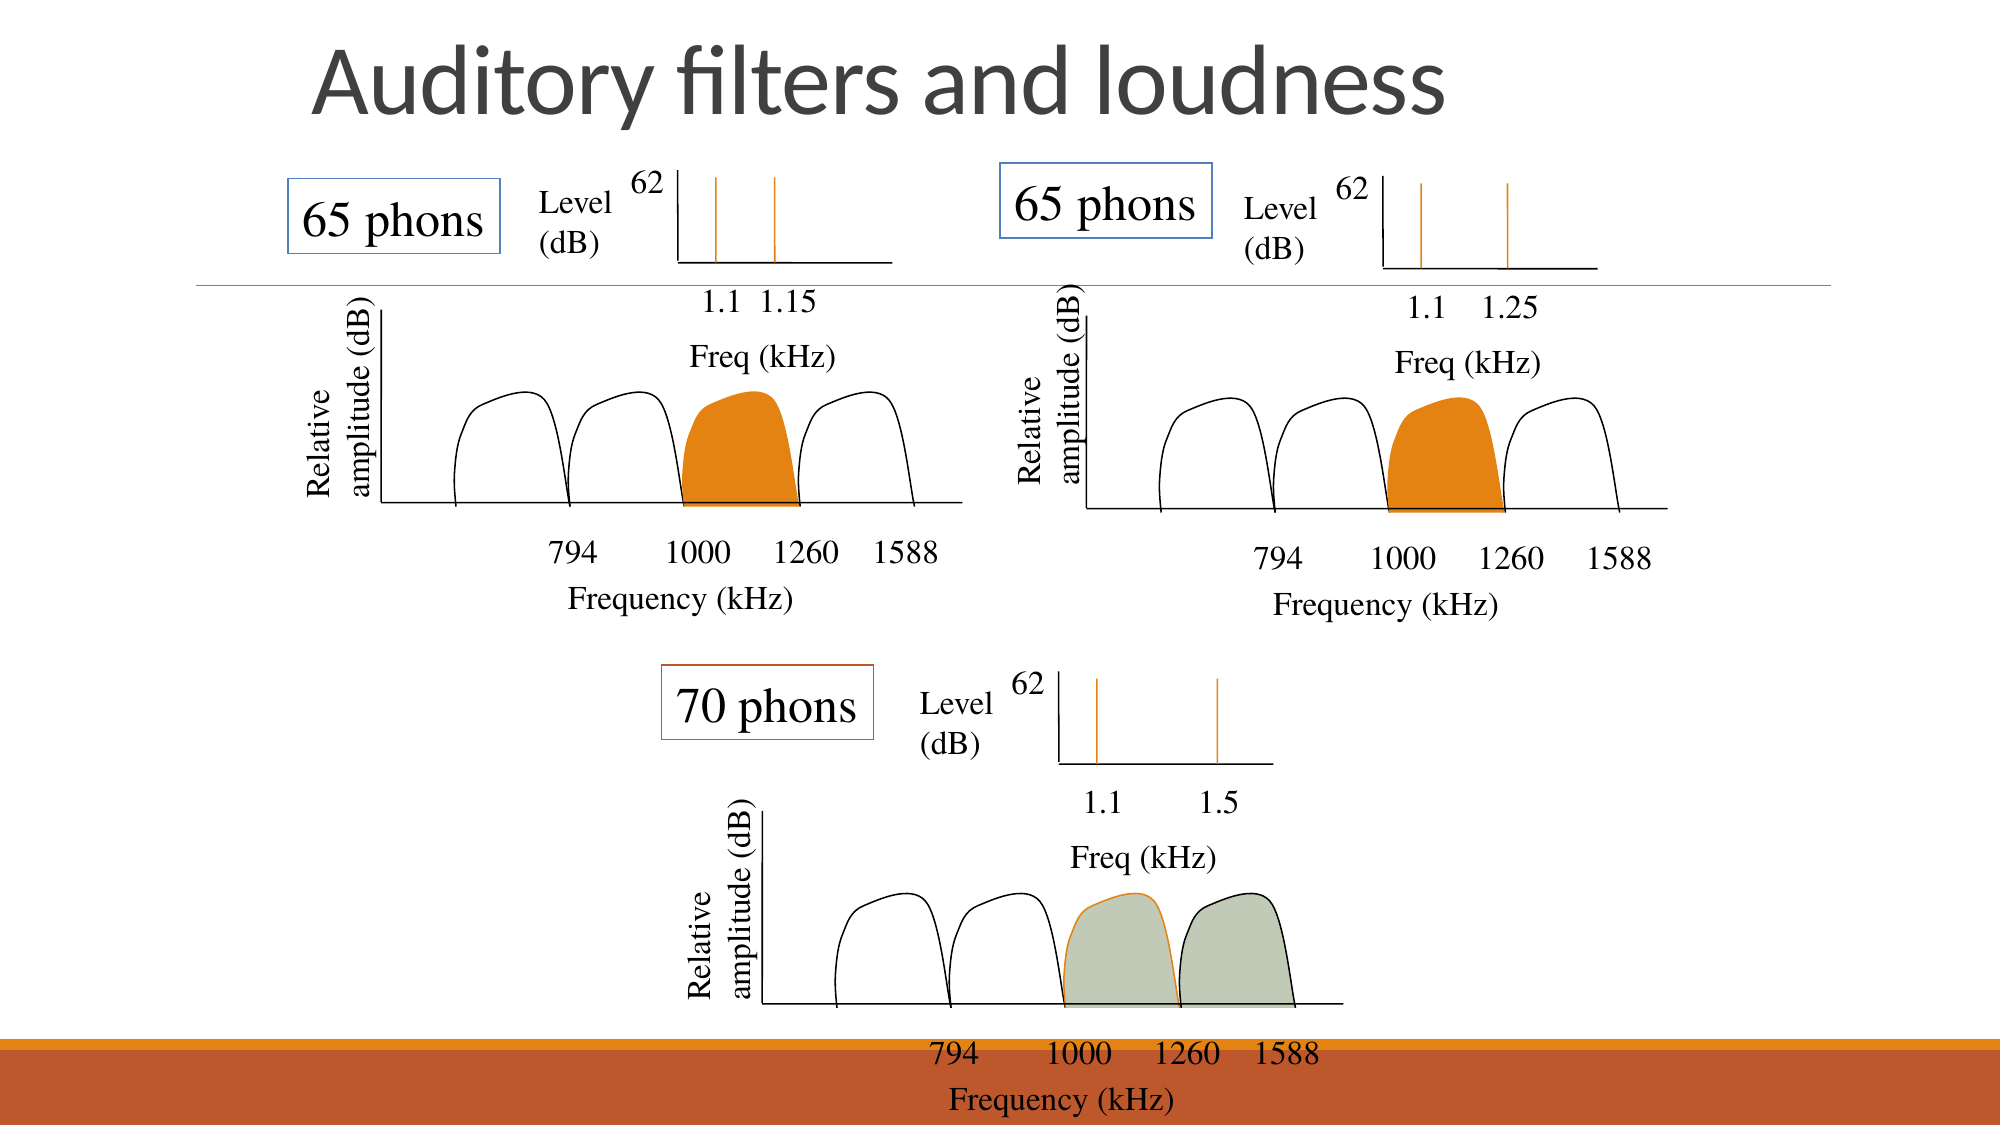

# Auditory filters and loudness
62

Level
(dB)

1.1  1.15

Freq (kHz)

794        1000     1260    1588
Frequency (kHz)
65 phons
Relative
amplitude (dB)
62

Level
(dB)

1.1    1.25

Freq (kHz)

794        1000     1260     1588
Frequency (kHz)
65 phons
Relative
amplitude (dB)
62

Level
(dB)

1.1         1.5

Freq (kHz)

794        1000     1260    1588
Frequency (kHz)
70 phons
Relative
amplitude (dB)